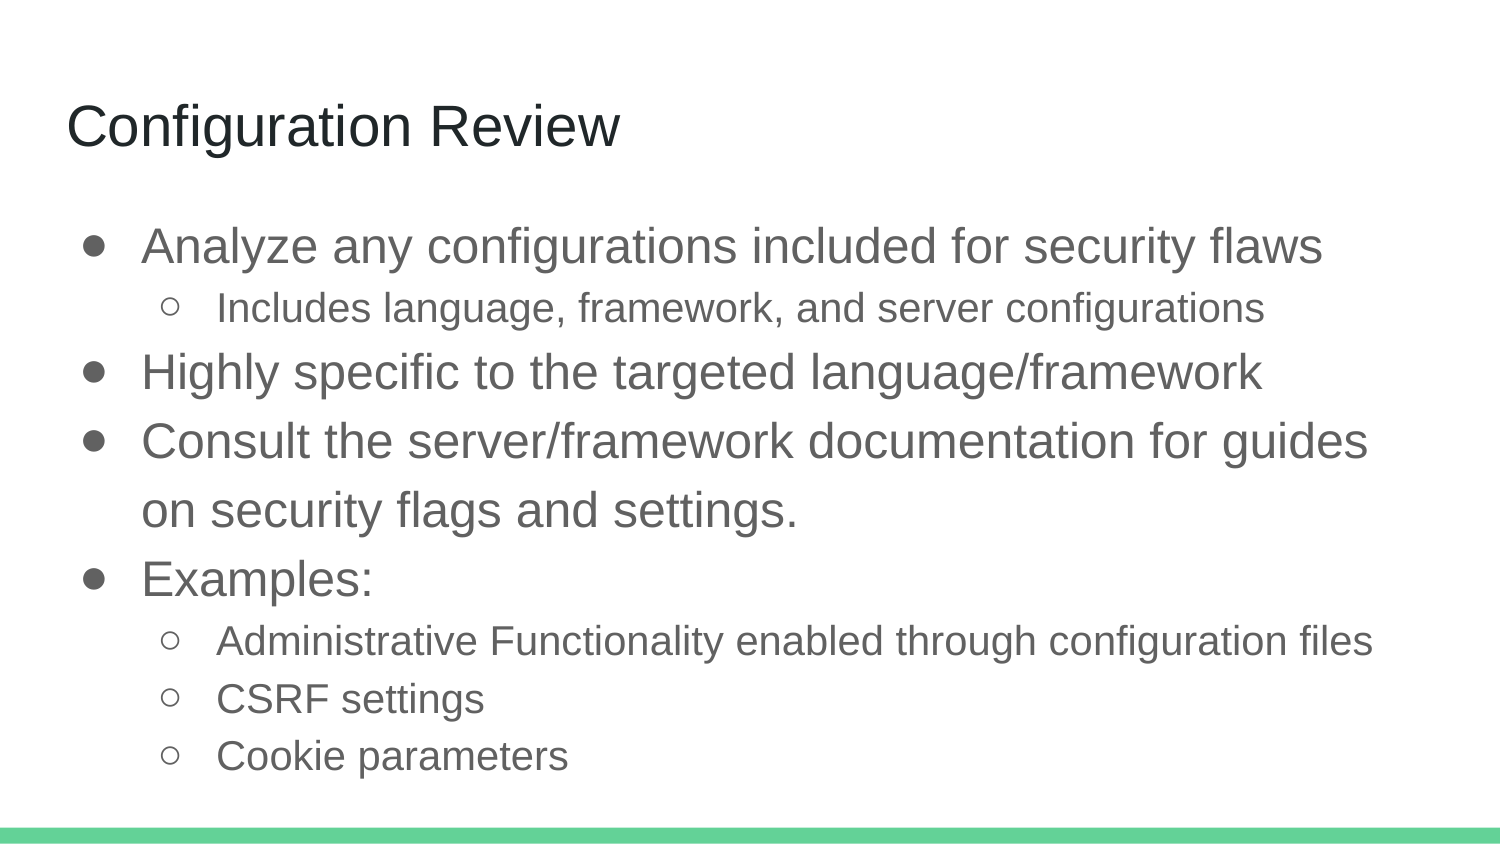

# Configuration Review
Analyze any configurations included for security flaws
Includes language, framework, and server configurations
Highly specific to the targeted language/framework
Consult the server/framework documentation for guides on security flags and settings.
Examples:
Administrative Functionality enabled through configuration files
CSRF settings
Cookie parameters